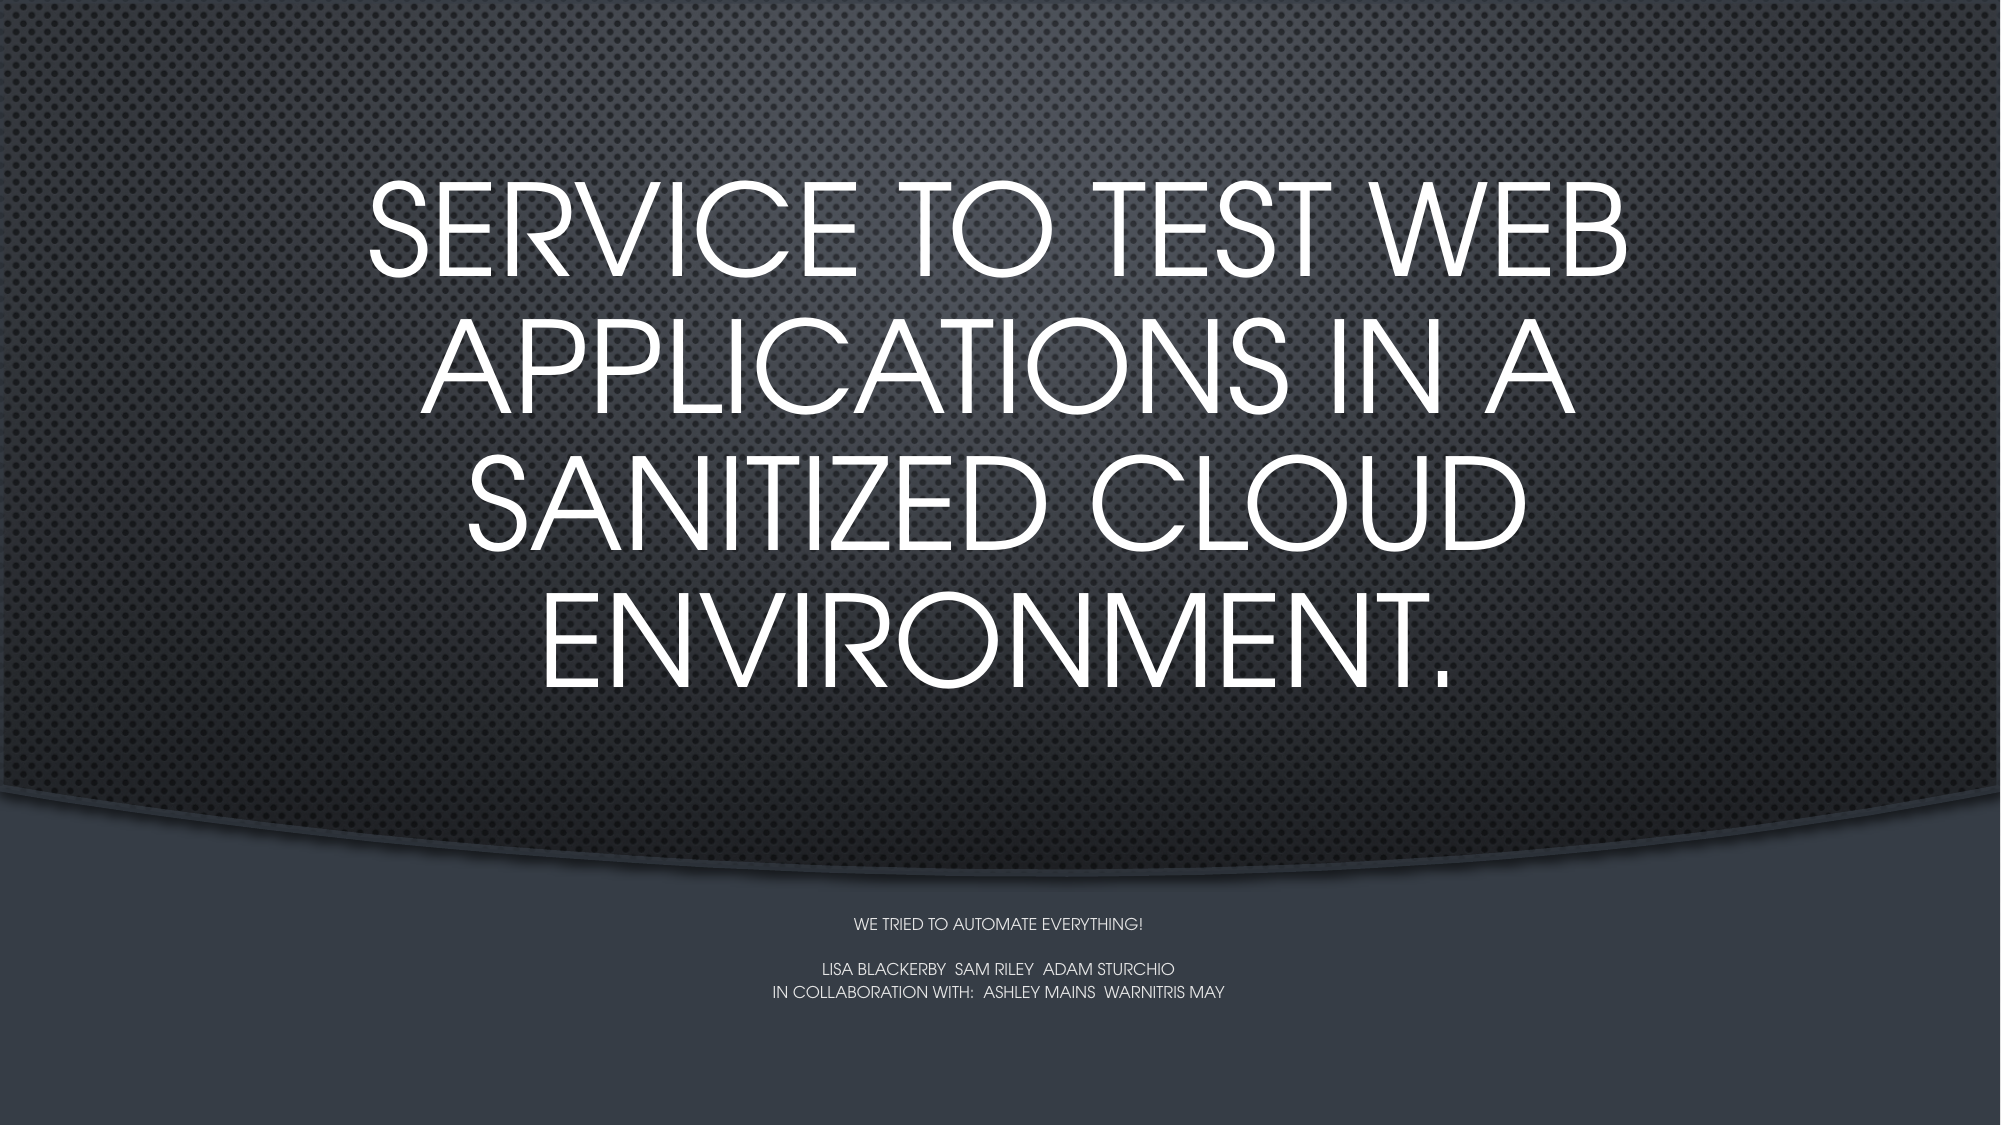

# Service to test web applications in a sanitized cloud environment.
We tried to automate everything!

Lisa Blackerby  Sam Riley  Adam Sturchio
In Collaboration with:  Ashley Mains  Warnitris May